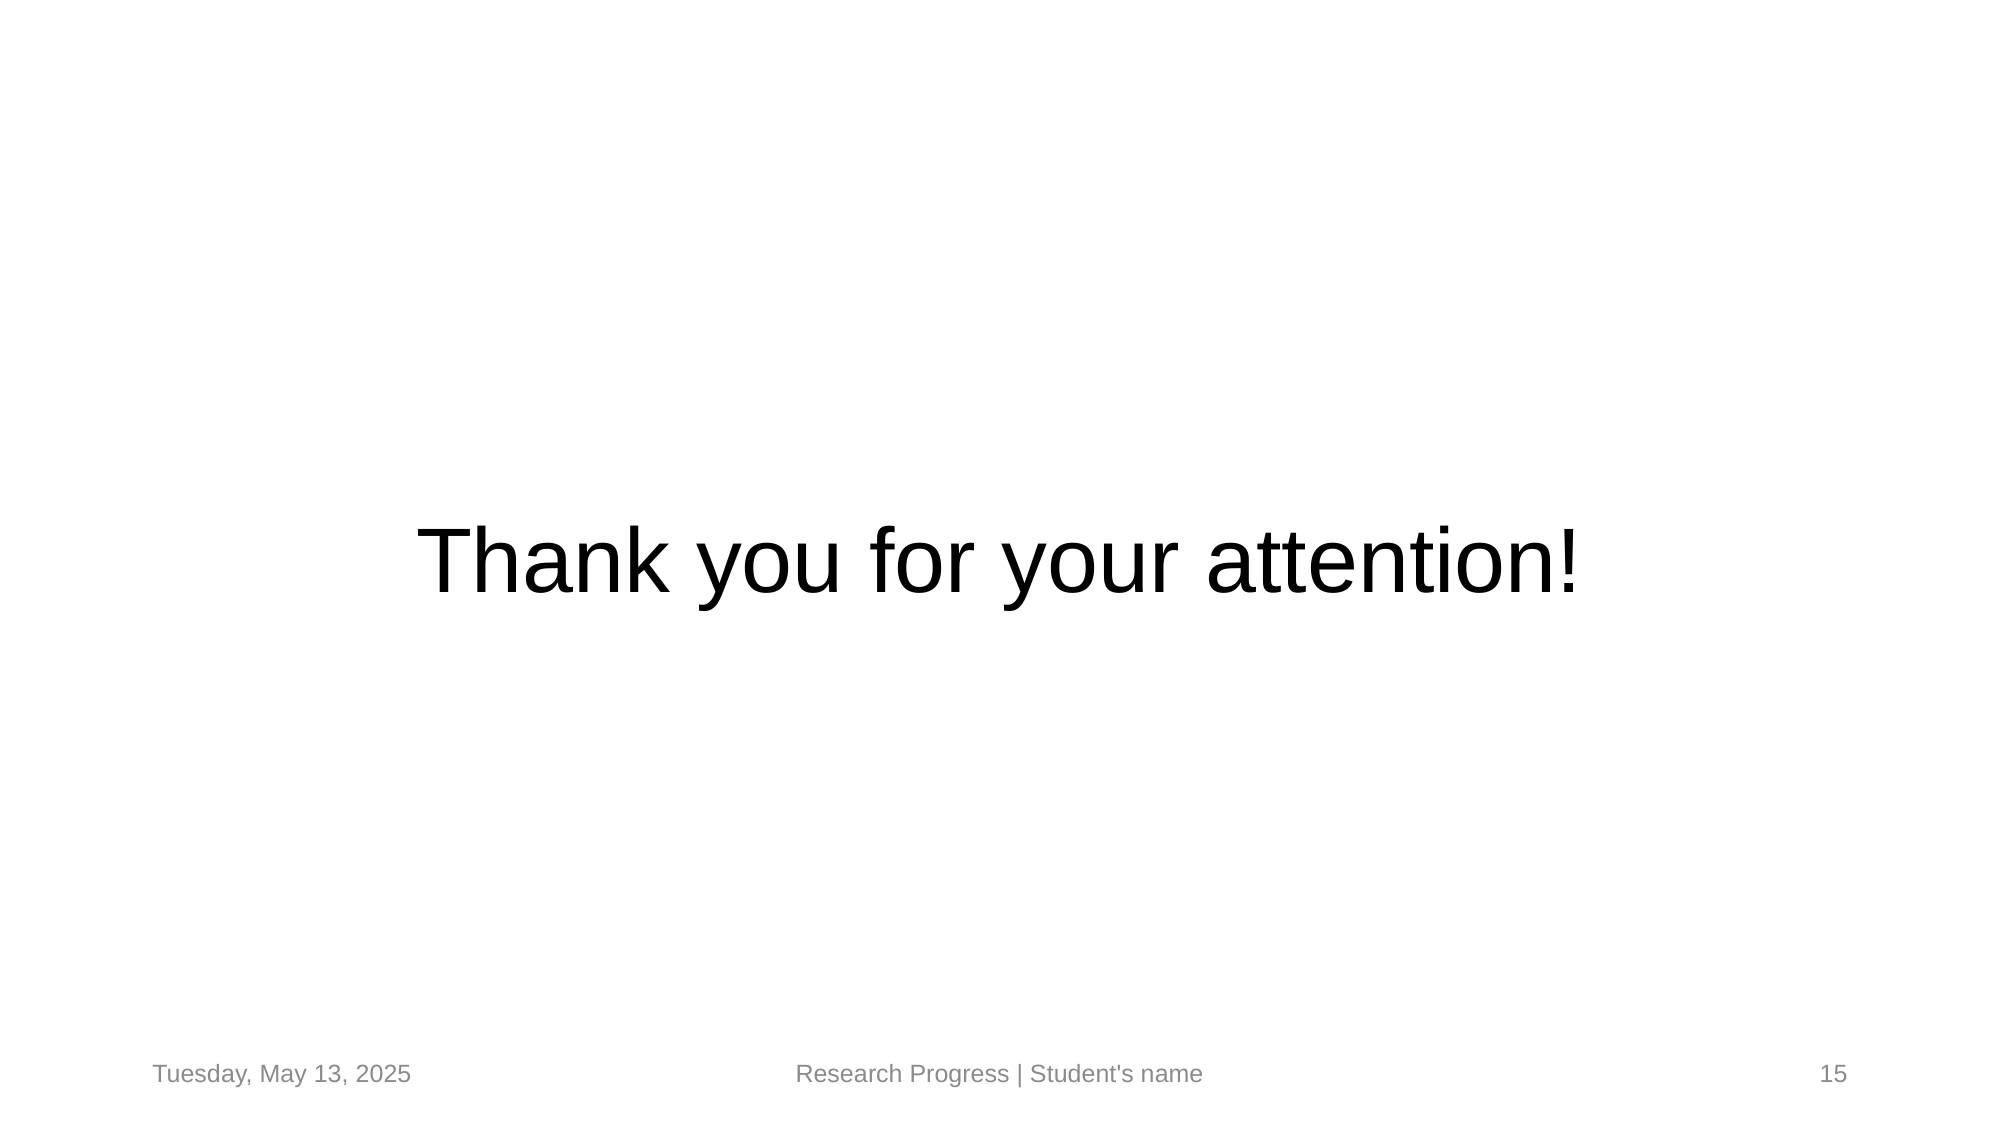

# Thank you for your attention!
Tuesday, May 13, 2025
Research Progress | Student's name
15